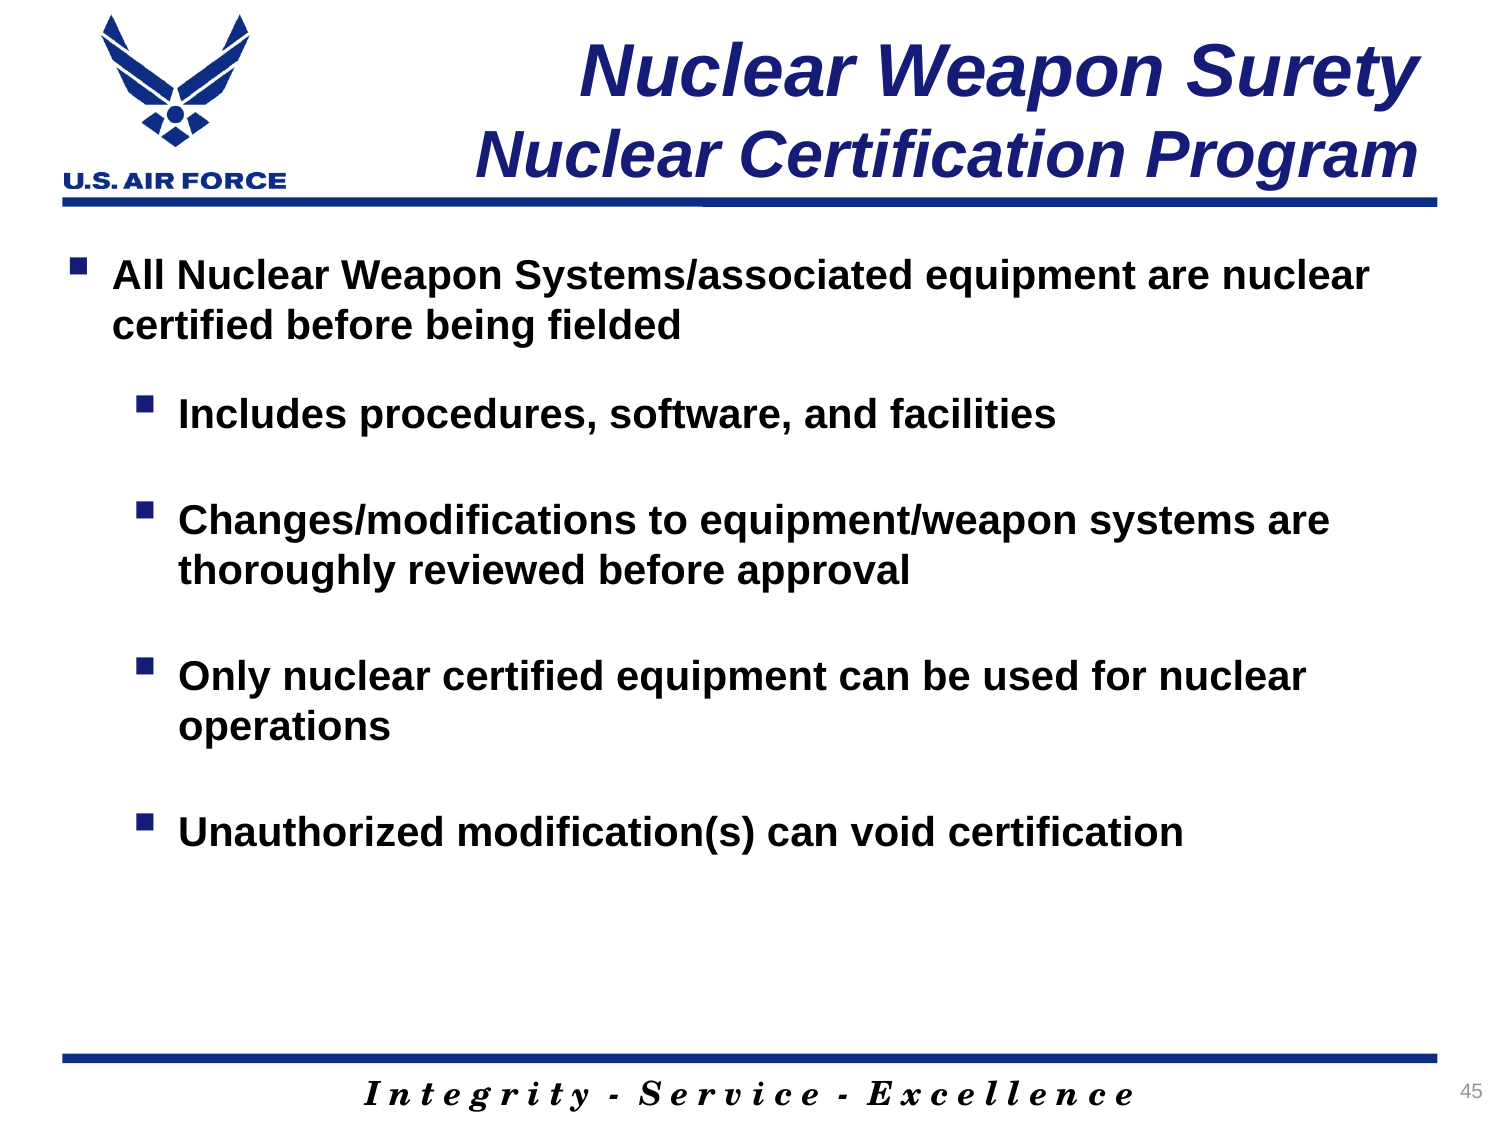

# Nuclear Weapon Surety Nuclear Certification Program
All Nuclear Weapon Systems/associated equipment are nuclear certified before being fielded

Includes procedures, software, and facilities

Changes/modifications to equipment/weapon systems are thoroughly reviewed before approval

Only nuclear certified equipment can be used for nuclear operations

Unauthorized modification(s) can void certification

45